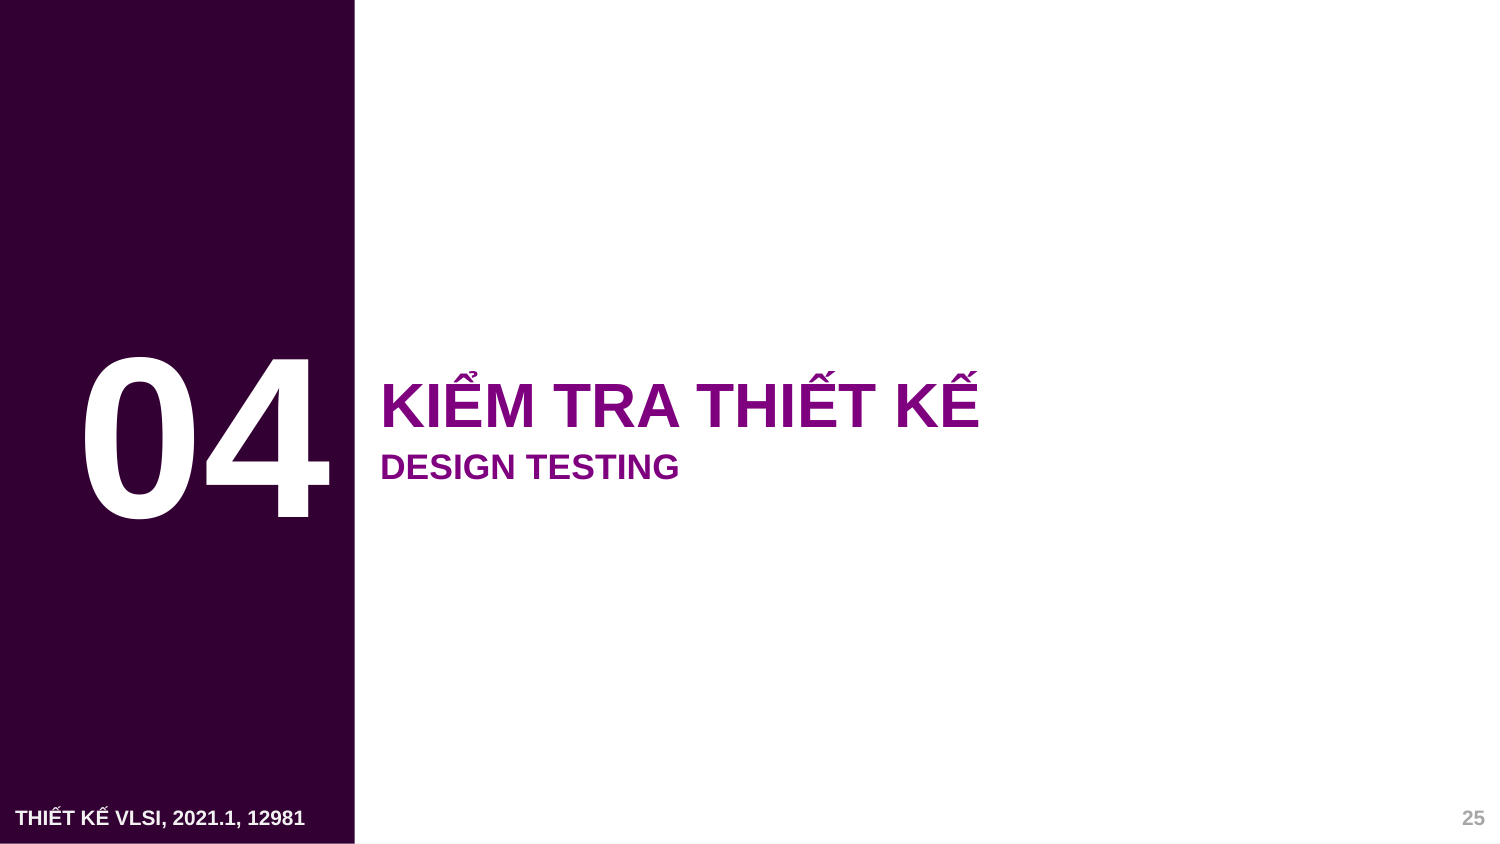

04
# KIỂM TRA THIẾT KẾ DESIGN TESTING
25
THIẾT KẾ VLSI, 2021.1, 12981